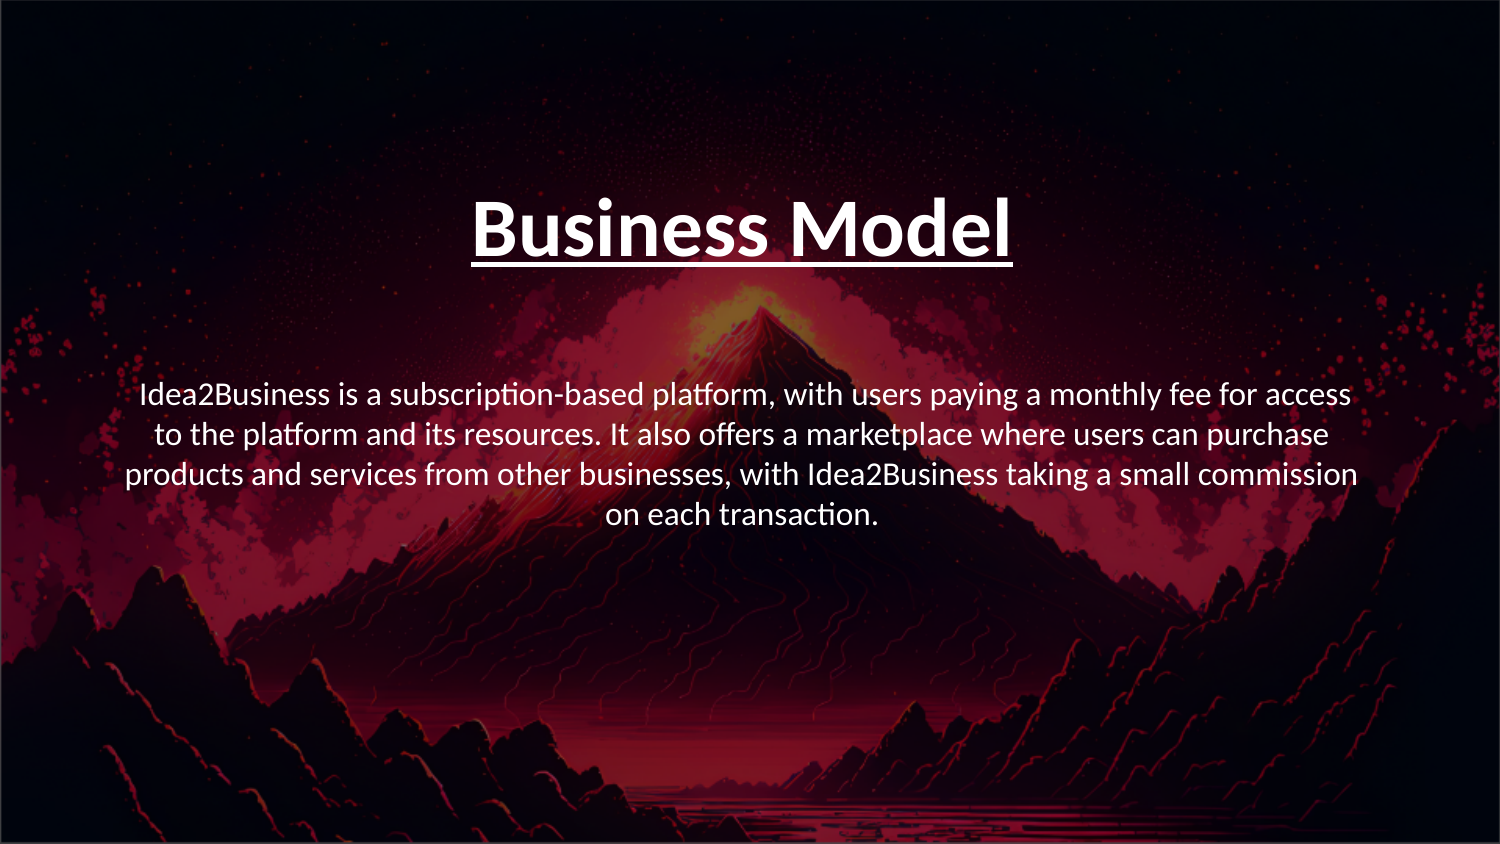

Business Model
 Idea2Business is a subscription-based platform, with users paying a monthly fee for access to the platform and its resources. It also offers a marketplace where users can purchase products and services from other businesses, with Idea2Business taking a small commission on each transaction.